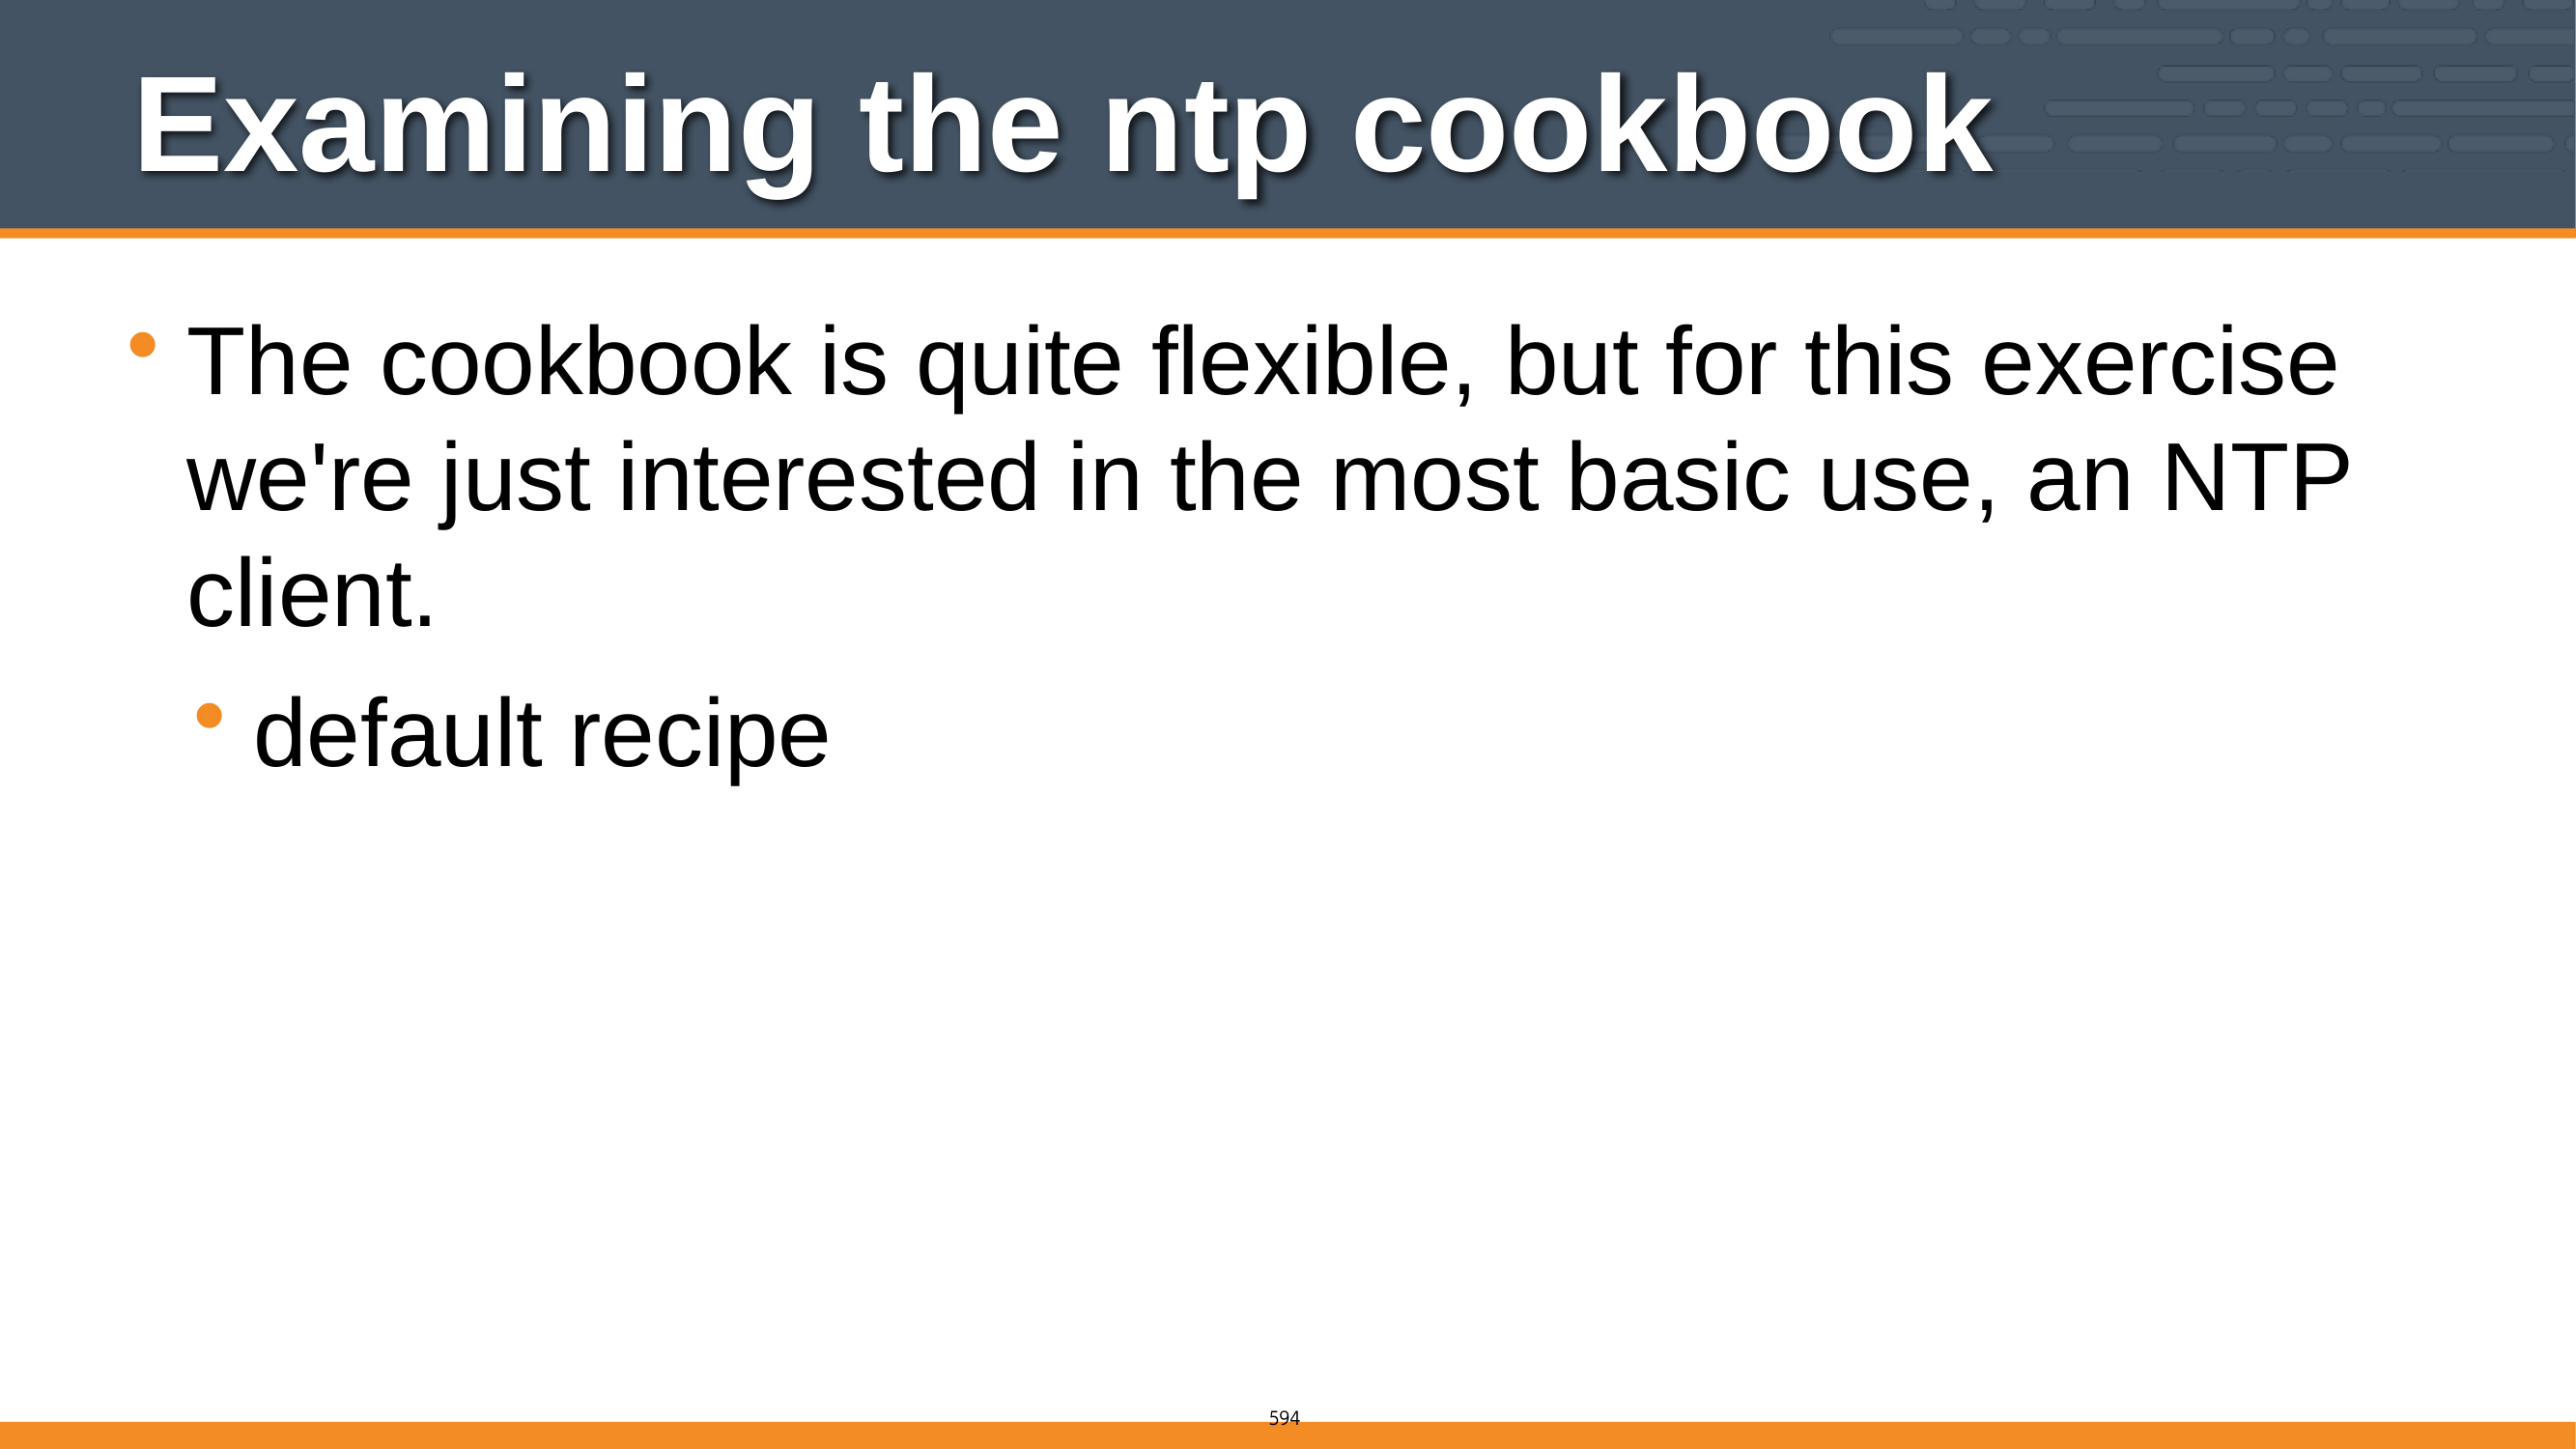

# Examining the ntp cookbook
The cookbook is quite flexible, but for this exercise we're just interested in the most basic use, an NTP client.
default recipe
594